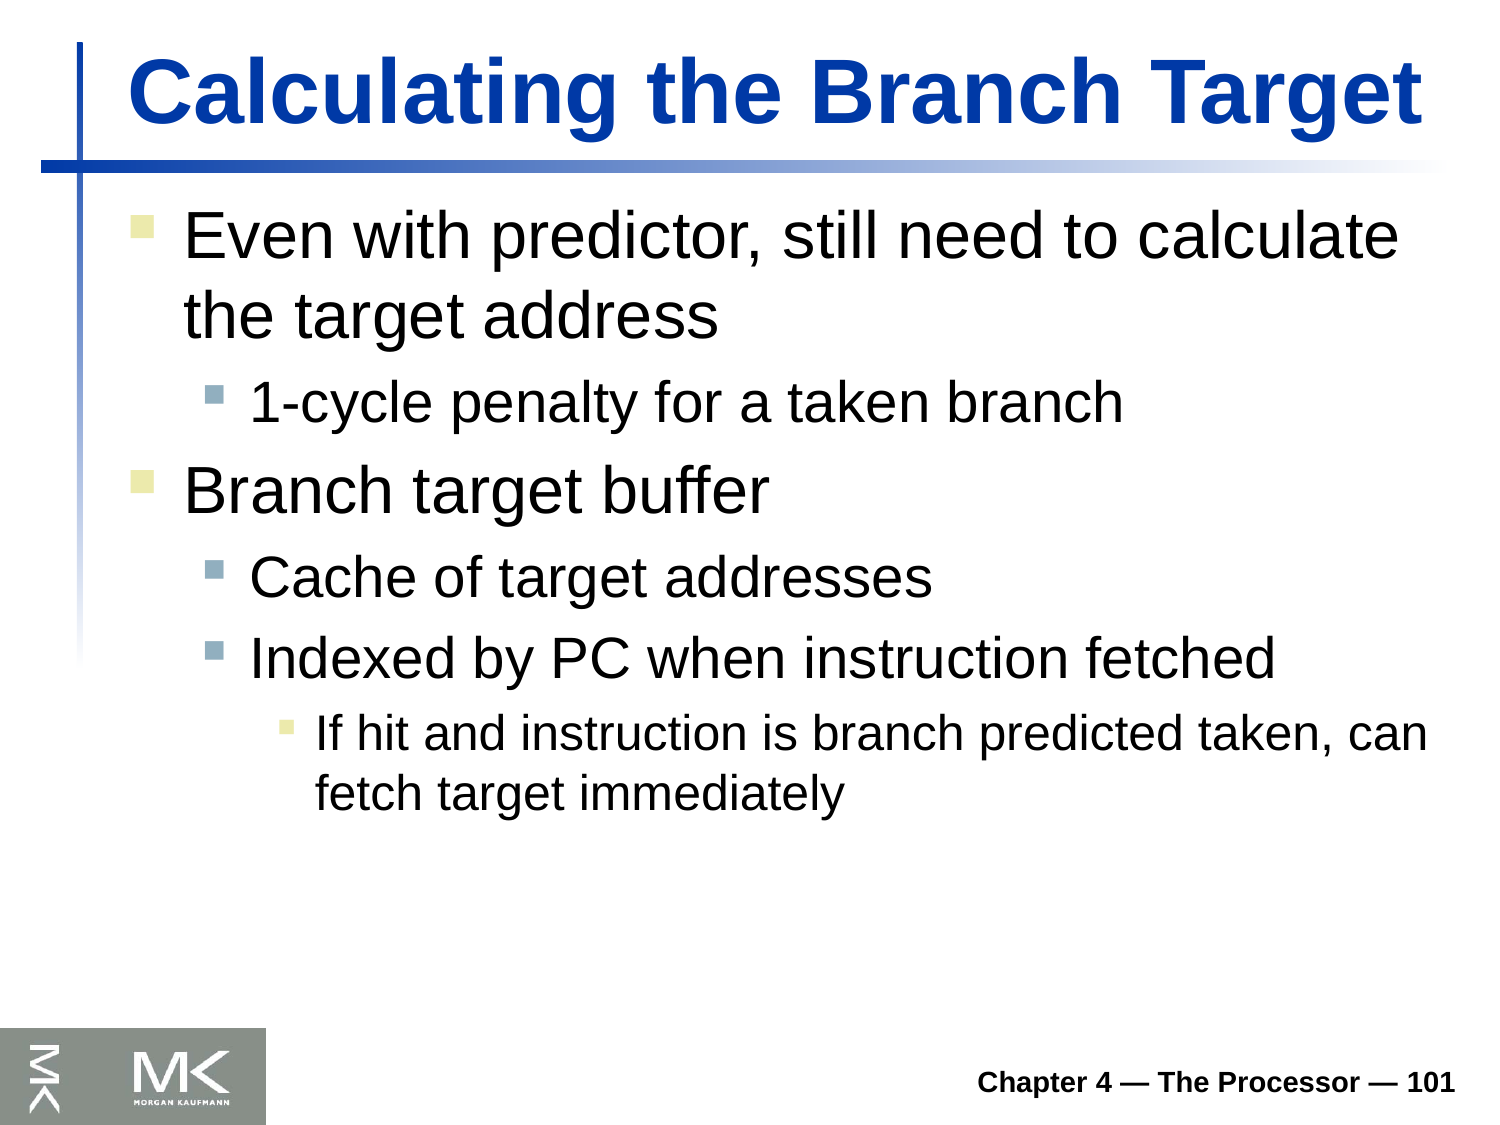

# Calculating the Branch Target
Even with predictor, still need to calculate the target address
1-cycle penalty for a taken branch
Branch target buffer
Cache of target addresses
Indexed by PC when instruction fetched
If hit and instruction is branch predicted taken, can fetch target immediately
Chapter 4 — The Processor — 101